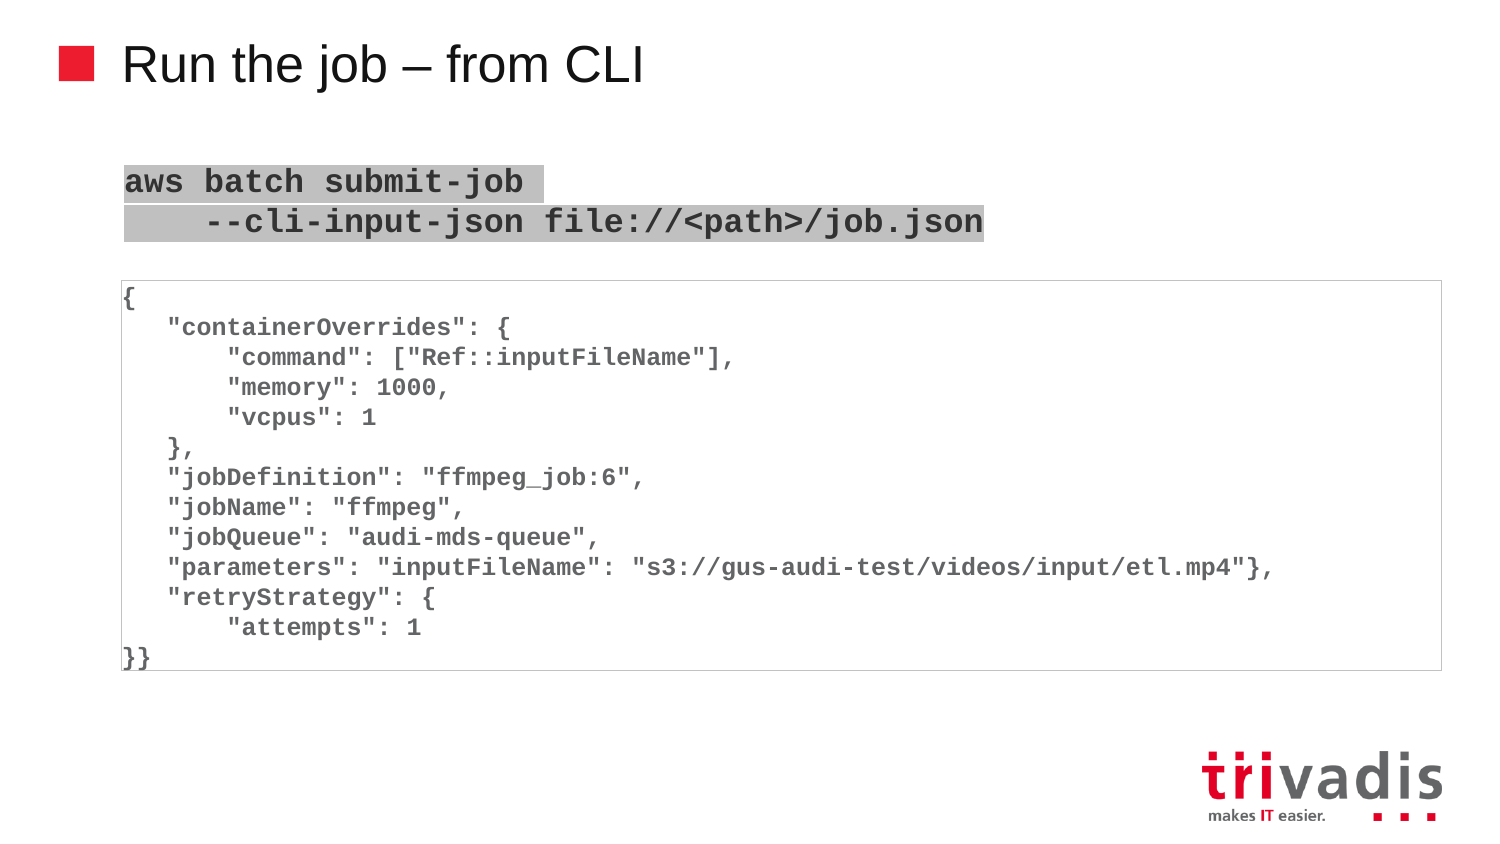

# Run the job – from CLI
aws batch submit-job
    --cli-input-json file://<path>/job.json
{
   "containerOverrides": {
       "command": ["Ref::inputFileName"],
       "memory": 1000,
       "vcpus": 1
   },
   "jobDefinition": "ffmpeg_job:6",
   "jobName": "ffmpeg",
   "jobQueue": "audi-mds-queue",
   "parameters": "inputFileName": "s3://gus-audi-test/videos/input/etl.mp4"},
   "retryStrategy": {
       "attempts": 1
}}